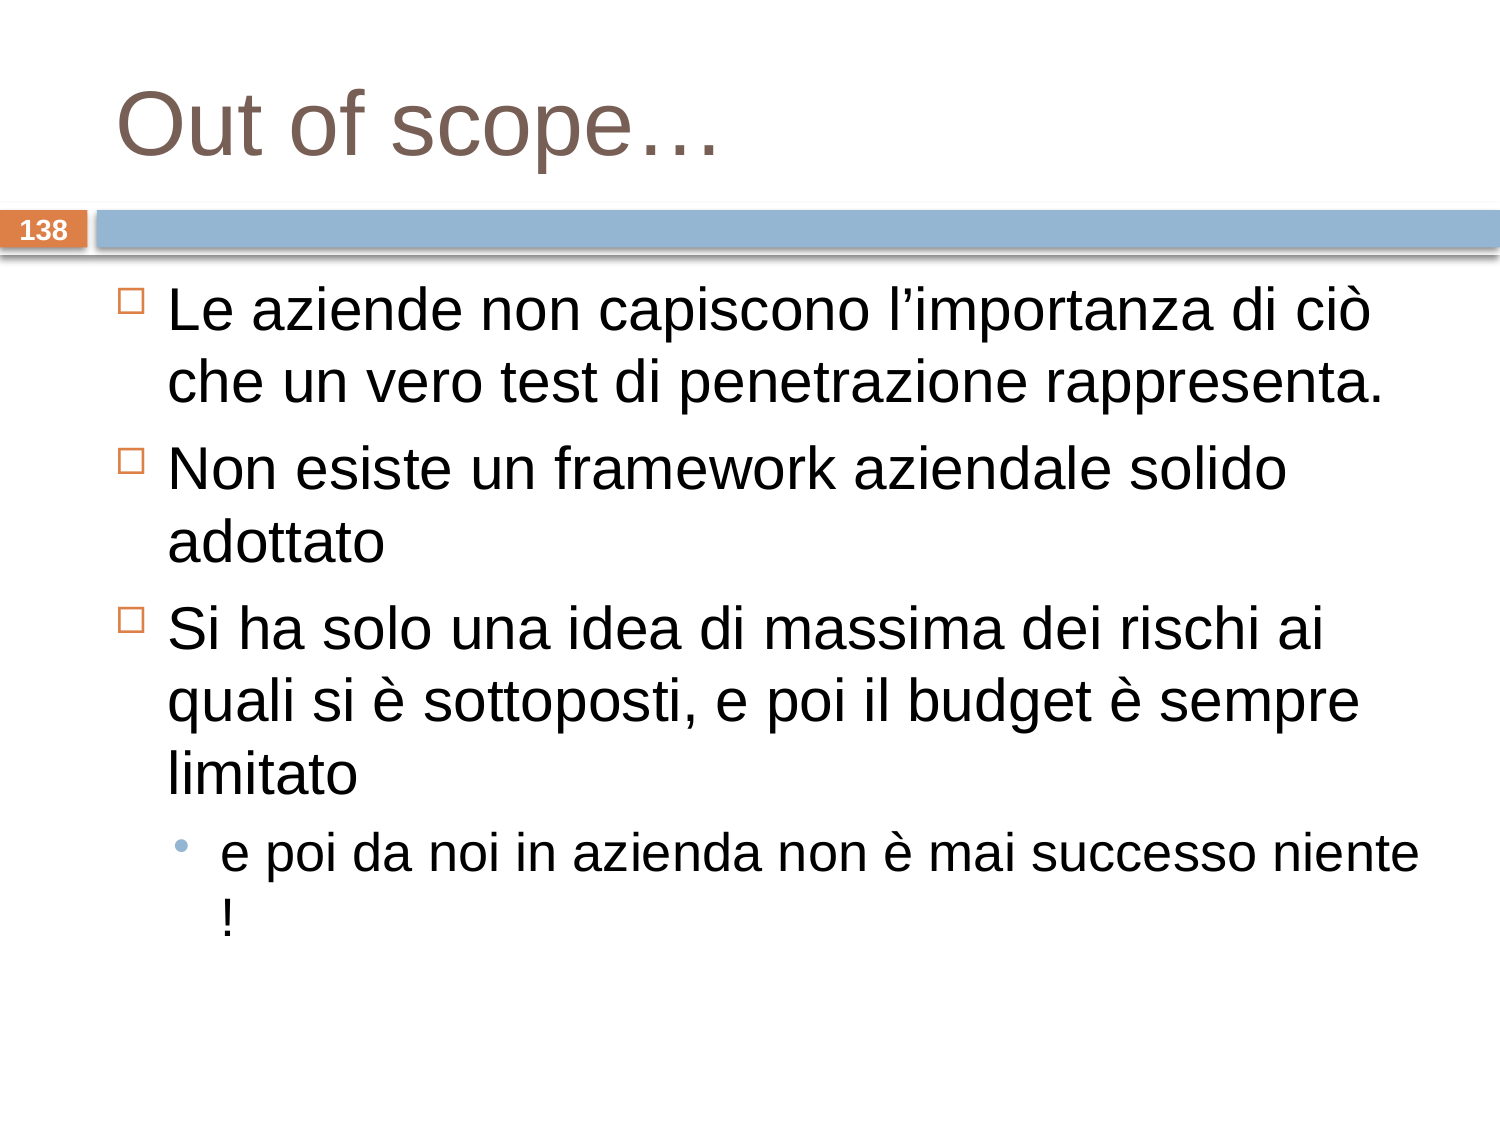

# Out of scope…
138
Le aziende non capiscono l’importanza di ciò che un vero test di penetrazione rappresenta.
Non esiste un framework aziendale solido adottato
Si ha solo una idea di massima dei rischi ai quali si è sottoposti, e poi il budget è sempre limitato
e poi da noi in azienda non è mai successo niente !